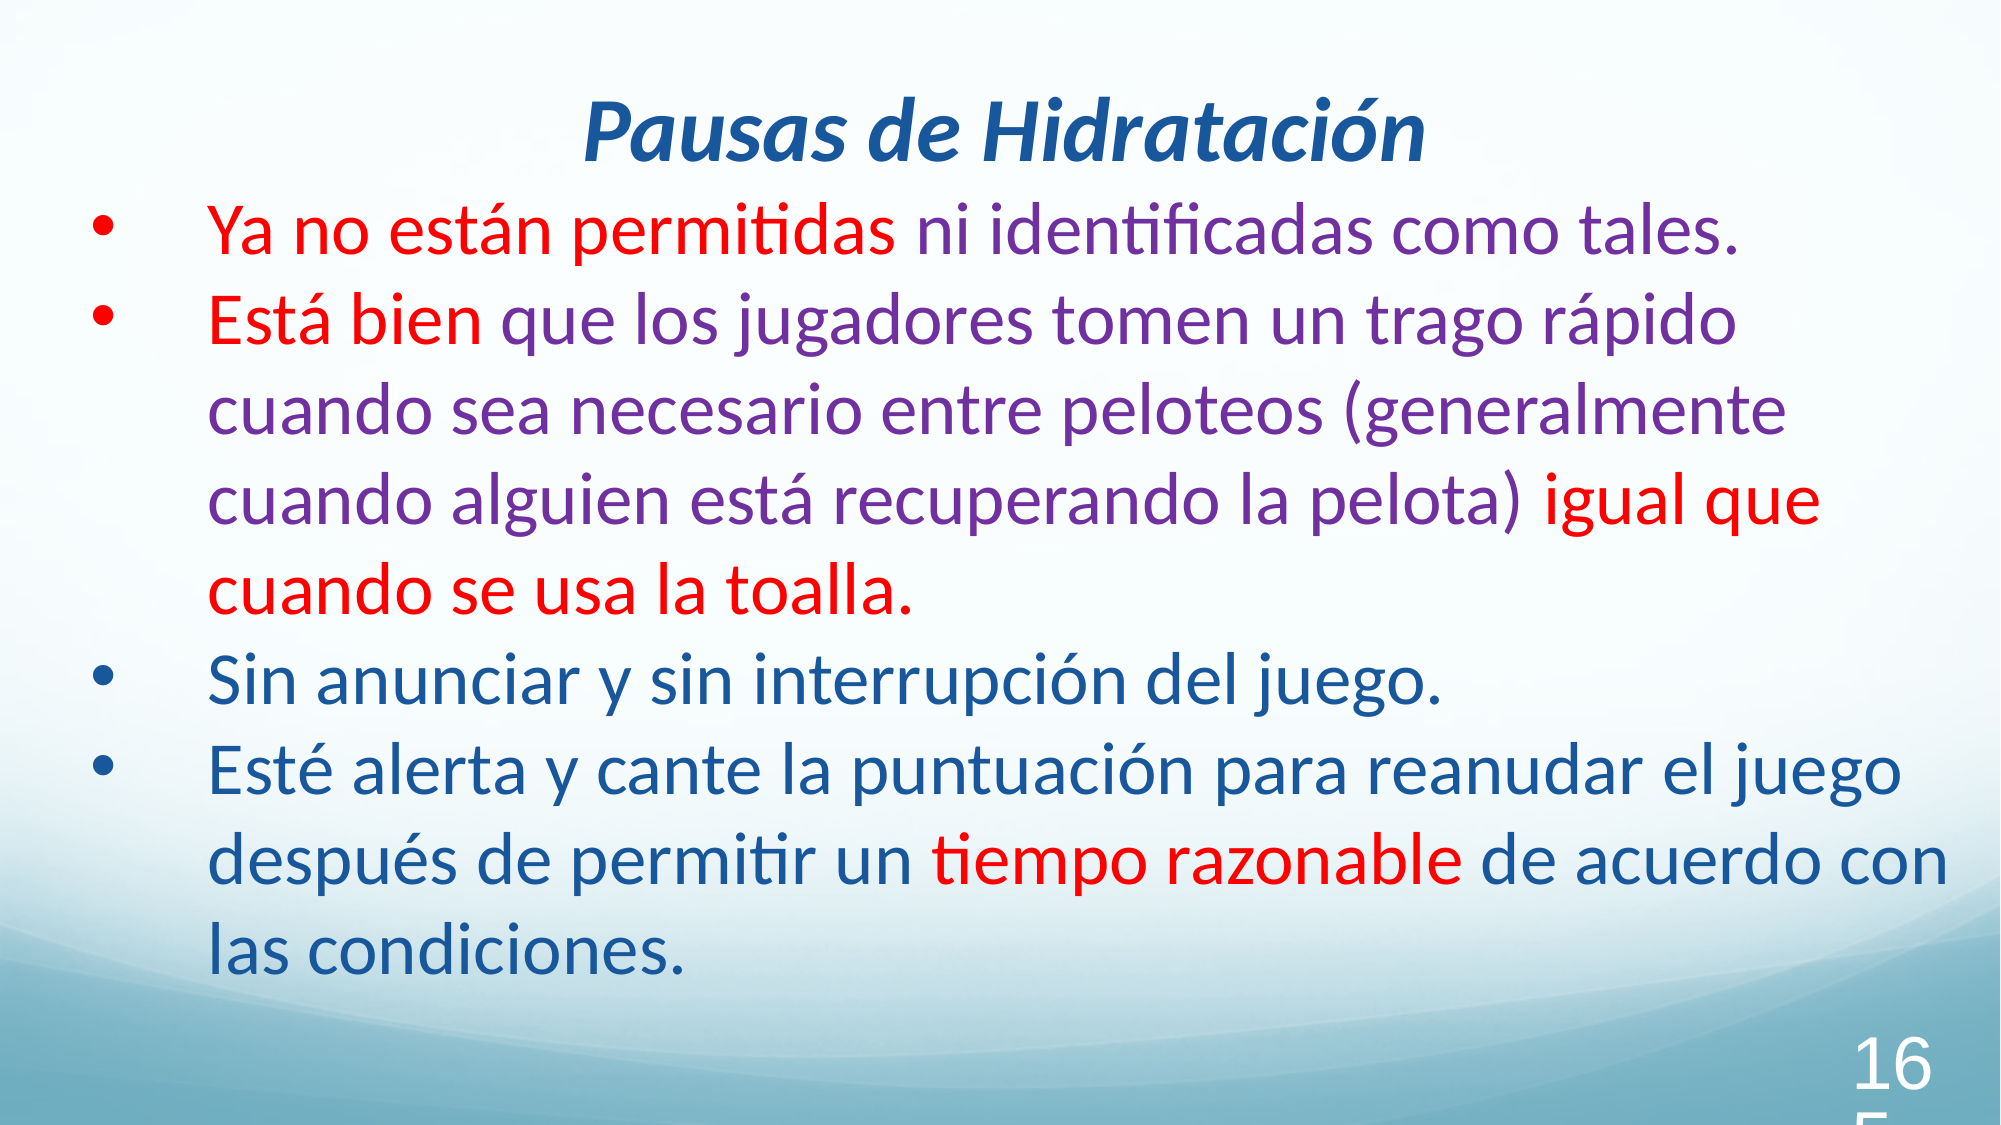

Pausas de Hidratación
Ya no están permitidas ni identificadas como tales.
Está bien que los jugadores tomen un trago rápido cuando sea necesario entre peloteos (generalmente cuando alguien está recuperando la pelota) igual que cuando se usa la toalla.
Sin anunciar y sin interrupción del juego.
Esté alerta y cante la puntuación para reanudar el juego después de permitir un tiempo razonable de acuerdo con las condiciones.
165